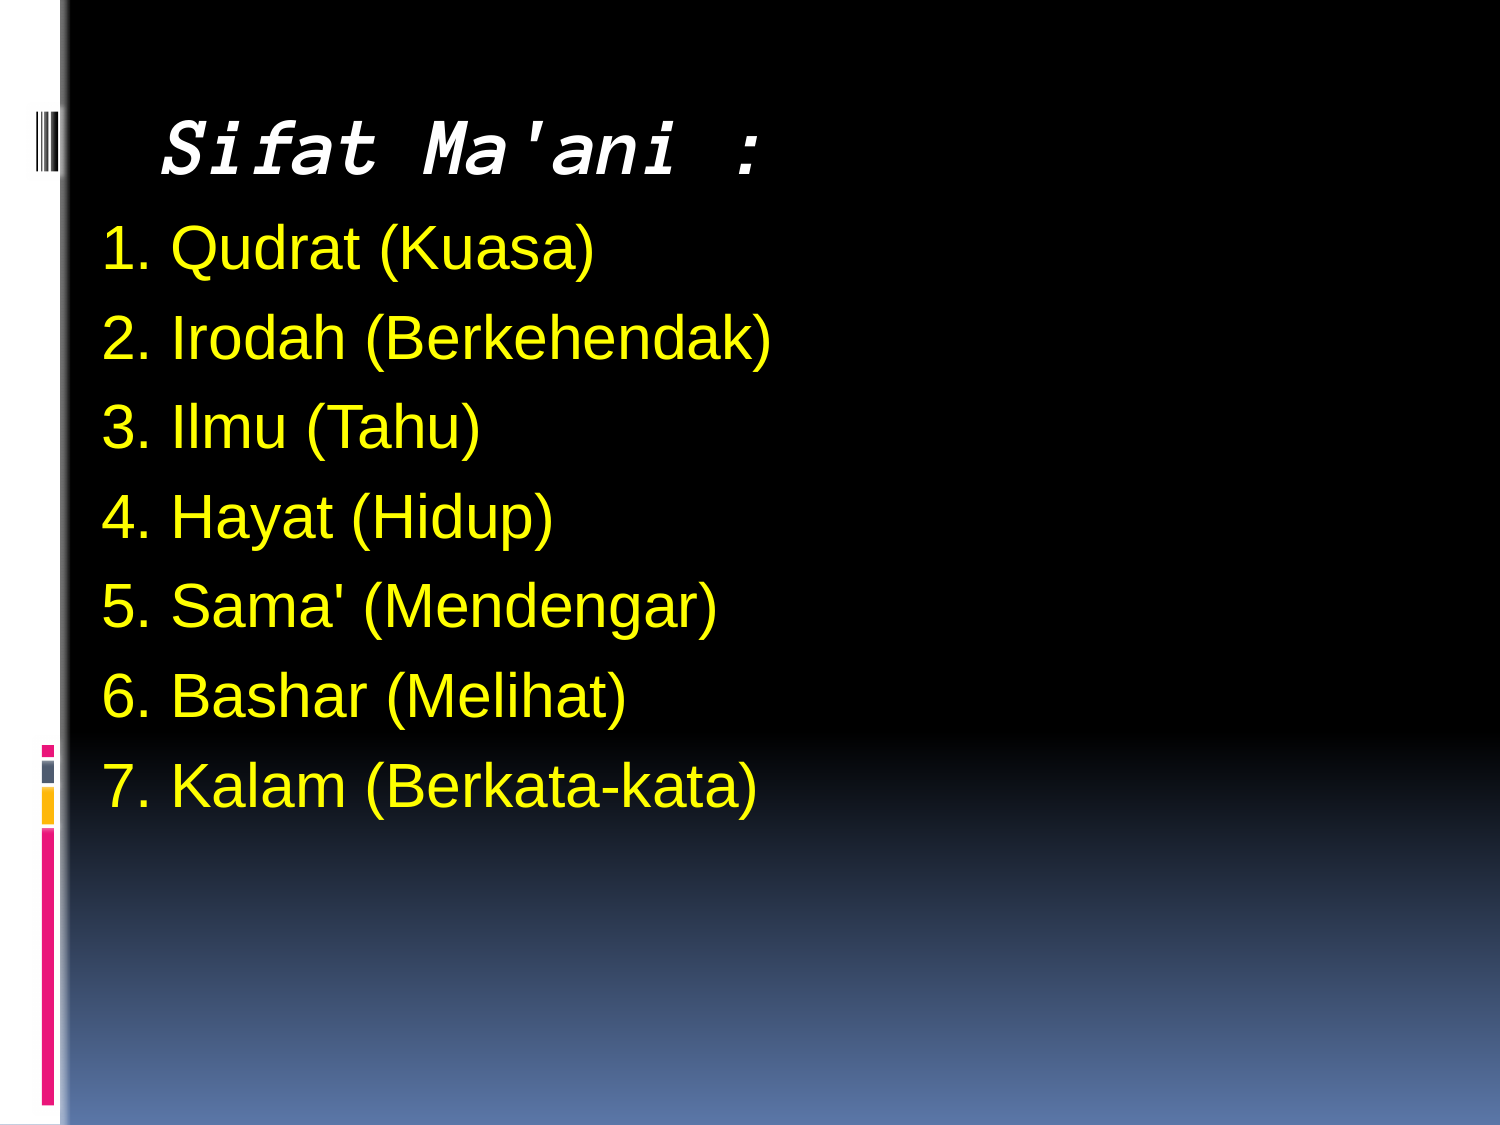

# Sifat Ma'ani :
1. Qudrat (Kuasa)
2. Irodah (Berkehendak)
3. Ilmu (Tahu)
4. Hayat (Hidup)
5. Sama' (Mendengar)
6. Bashar (Melihat)
7. Kalam (Berkata-kata)